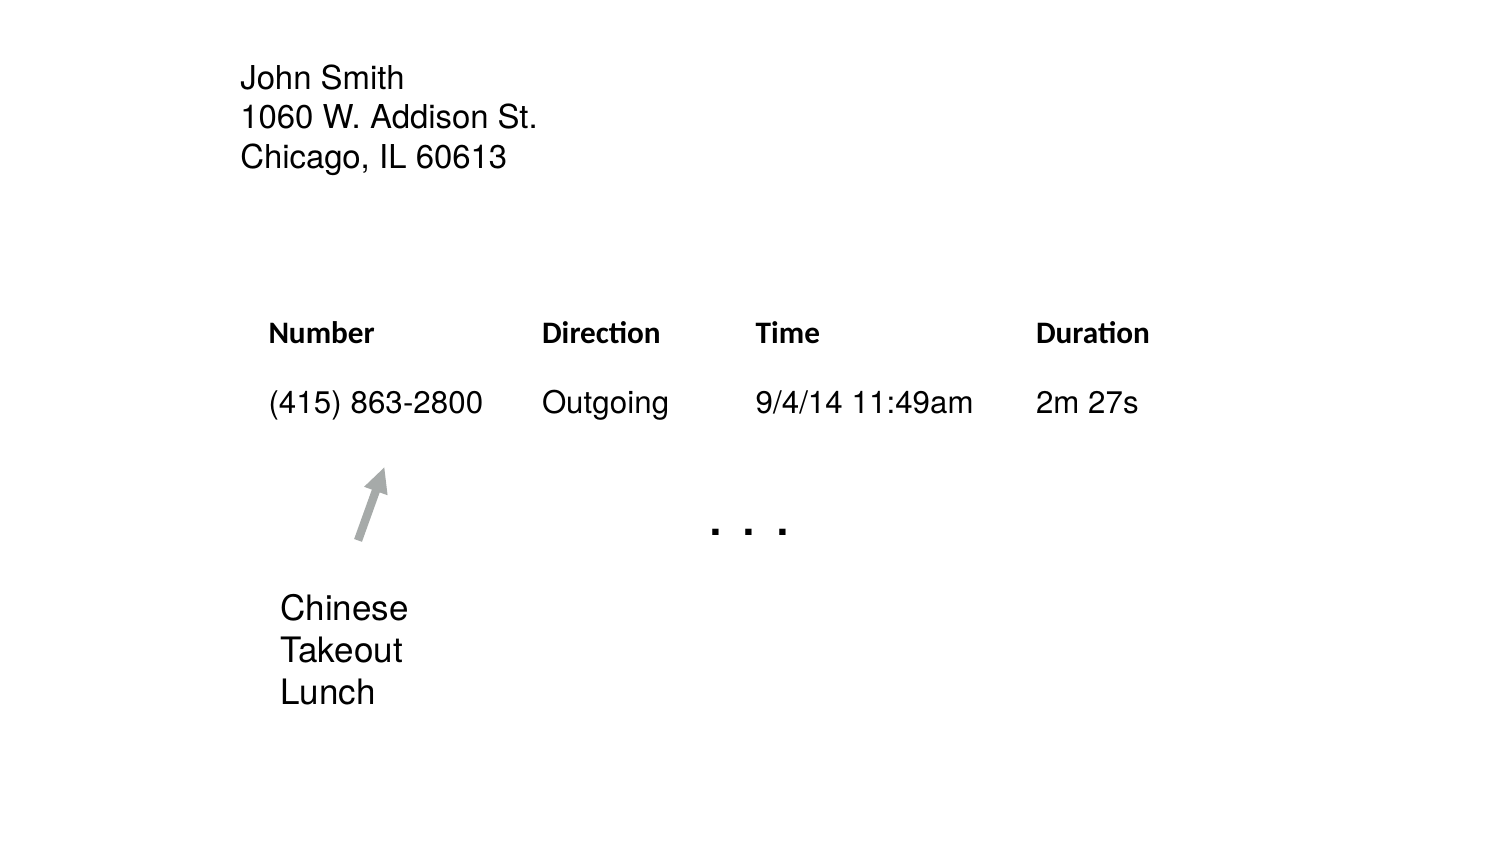

John Smith
1060 W. Addison St.
Chicago, IL 60613
| Number | Direction | Time | Duration |
| --- | --- | --- | --- |
| (415) 863-2800 | Outgoing | 9/4/14 11:49am | 2m 27s |

. . .
Chinese
Takeout
Lunch